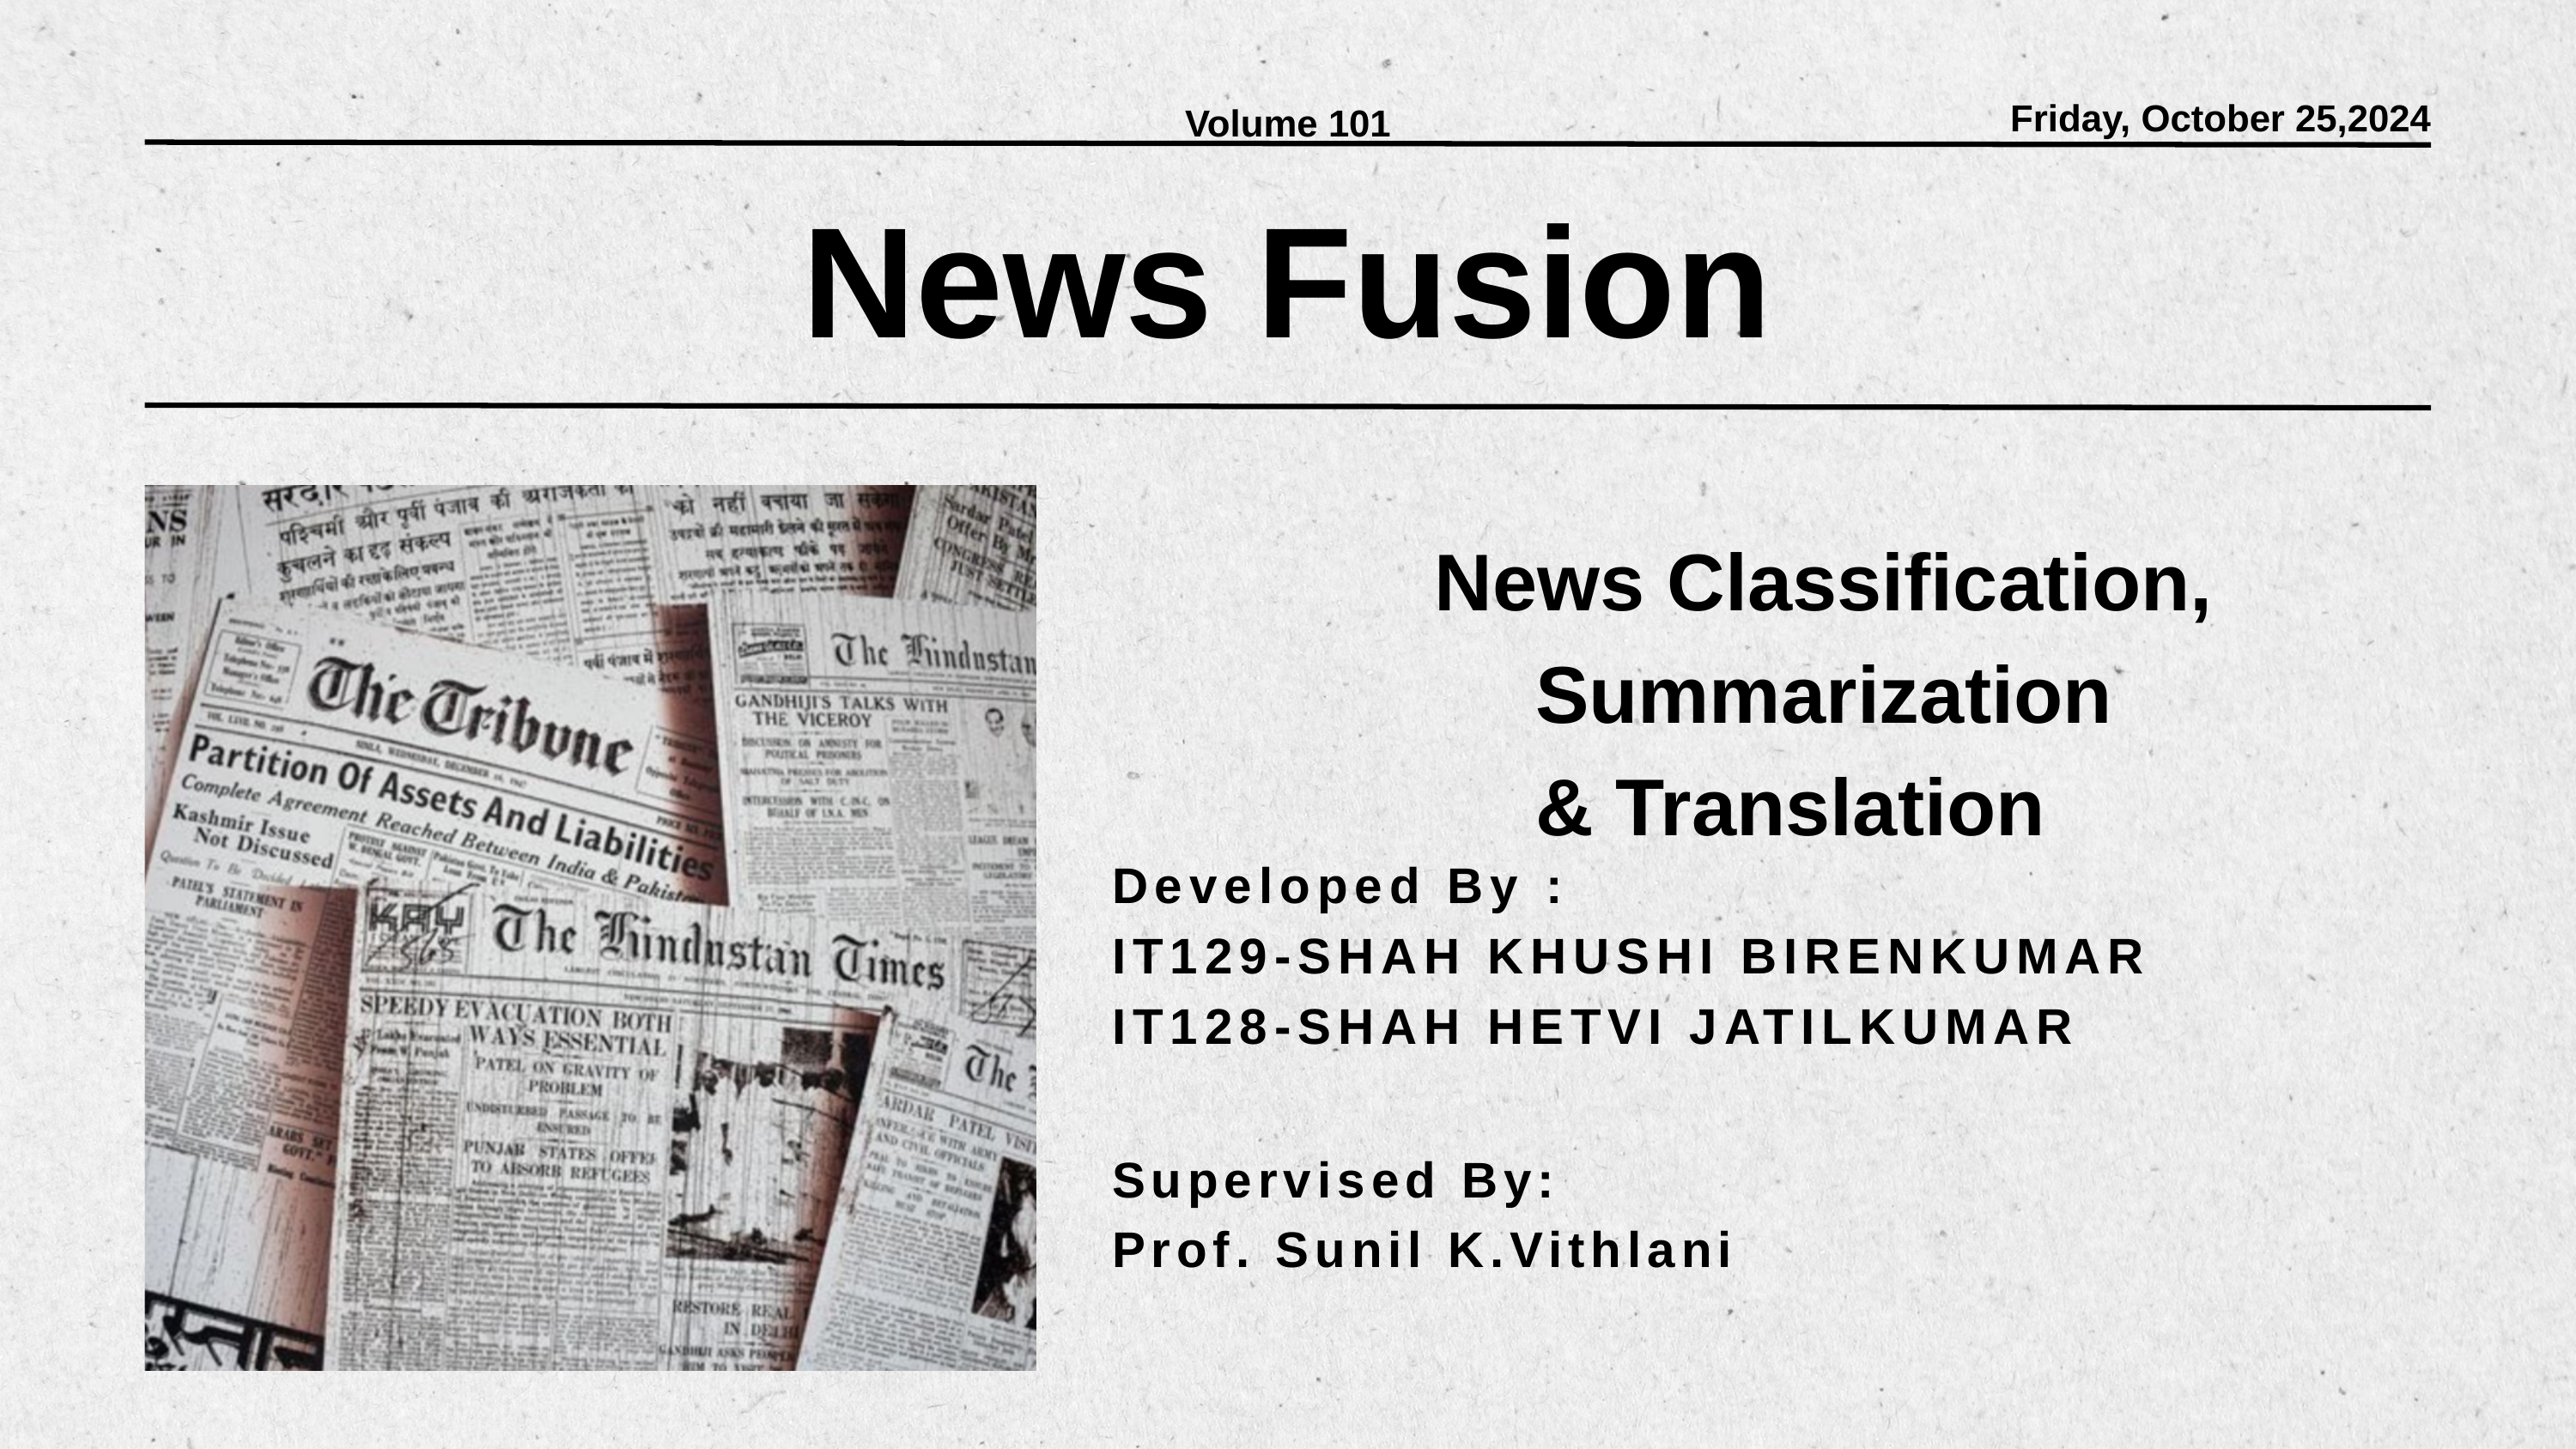

Friday, October 25,2024
Volume 101

News Fusion

News Classification, Summarization
& Translation
Developed By :
IT129-SHAH KHUSHI BIRENKUMAR
IT128-SHAH HETVI JATILKUMAR
Supervised By:
Prof. Sunil K.Vithlani